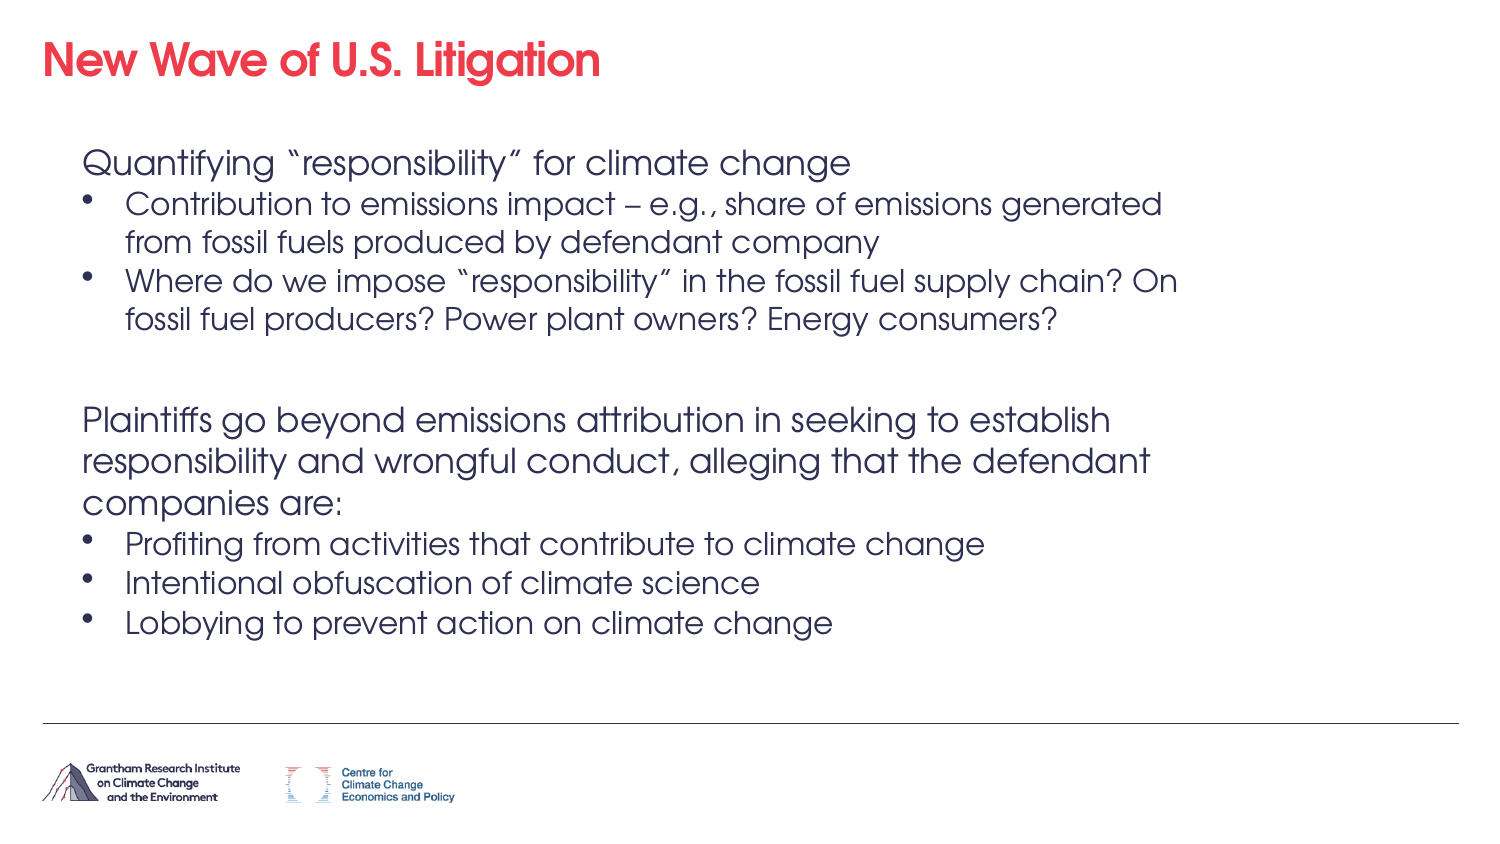

# New Wave of U.S. Litigation
Quantifying “responsibility” for climate change
Contribution to emissions impact – e.g., share of emissions generated from fossil fuels produced by defendant company
Where do we impose “responsibility” in the fossil fuel supply chain? On fossil fuel producers? Power plant owners? Energy consumers?

Plaintiffs go beyond emissions attribution in seeking to establish responsibility and wrongful conduct, alleging that the defendant companies are:
Profiting from activities that contribute to climate change
Intentional obfuscation of climate science
Lobbying to prevent action on climate change